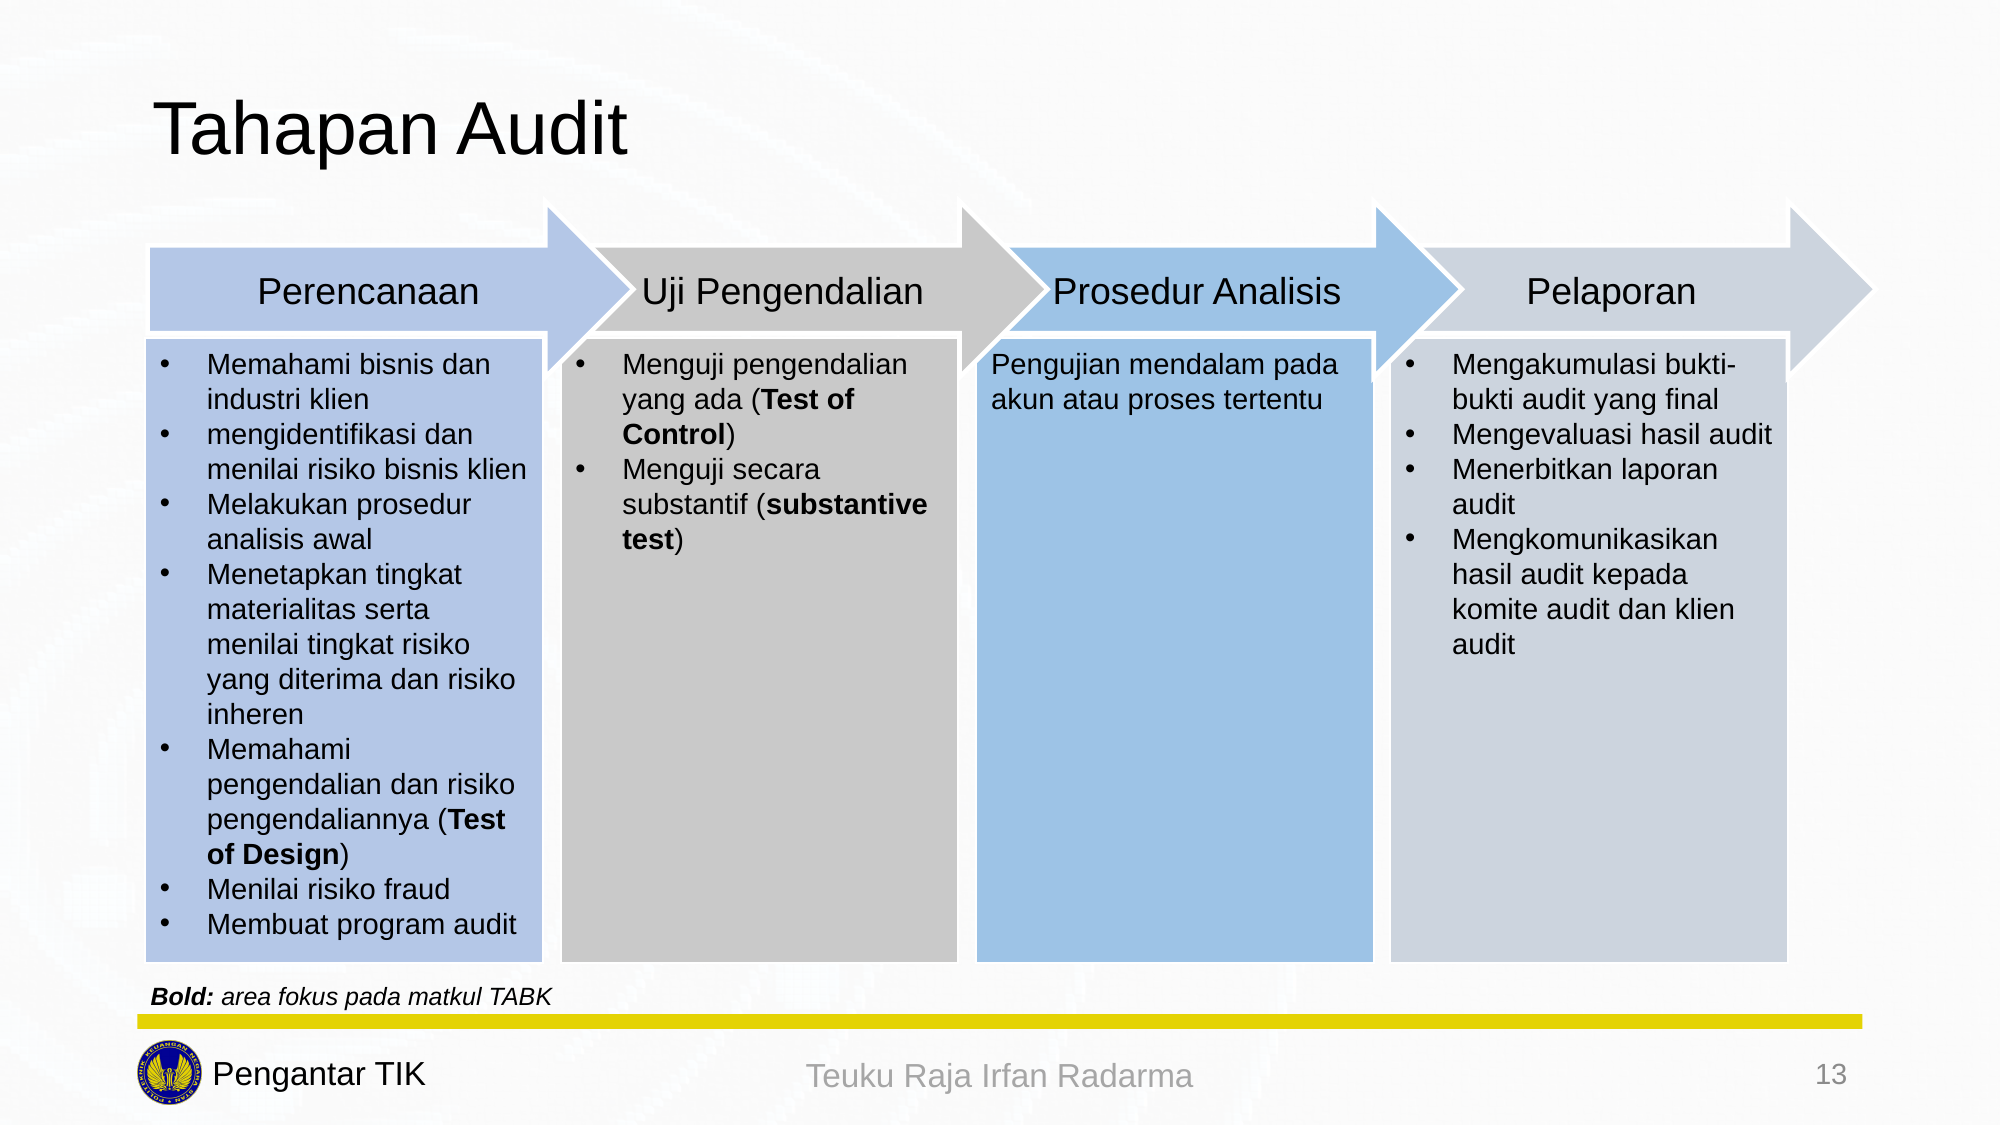

# Tahapan Audit
Perencanaan
Uji Pengendalian
Prosedur Analisis
Pelaporan
Memahami bisnis dan industri klien
mengidentifikasi dan menilai risiko bisnis klien
Melakukan prosedur analisis awal
Menetapkan tingkat materialitas serta menilai tingkat risiko yang diterima dan risiko inheren
Memahami pengendalian dan risiko pengendaliannya (Test of Design)
Menilai risiko fraud
Membuat program audit
Menguji pengendalian yang ada (Test of Control)
Menguji secara substantif (substantive test)
Pengujian mendalam pada akun atau proses tertentu
Mengakumulasi bukti-bukti audit yang final
Mengevaluasi hasil audit
Menerbitkan laporan audit
Mengkomunikasikan hasil audit kepada komite audit dan klien audit
Bold: area fokus pada matkul TABK
13